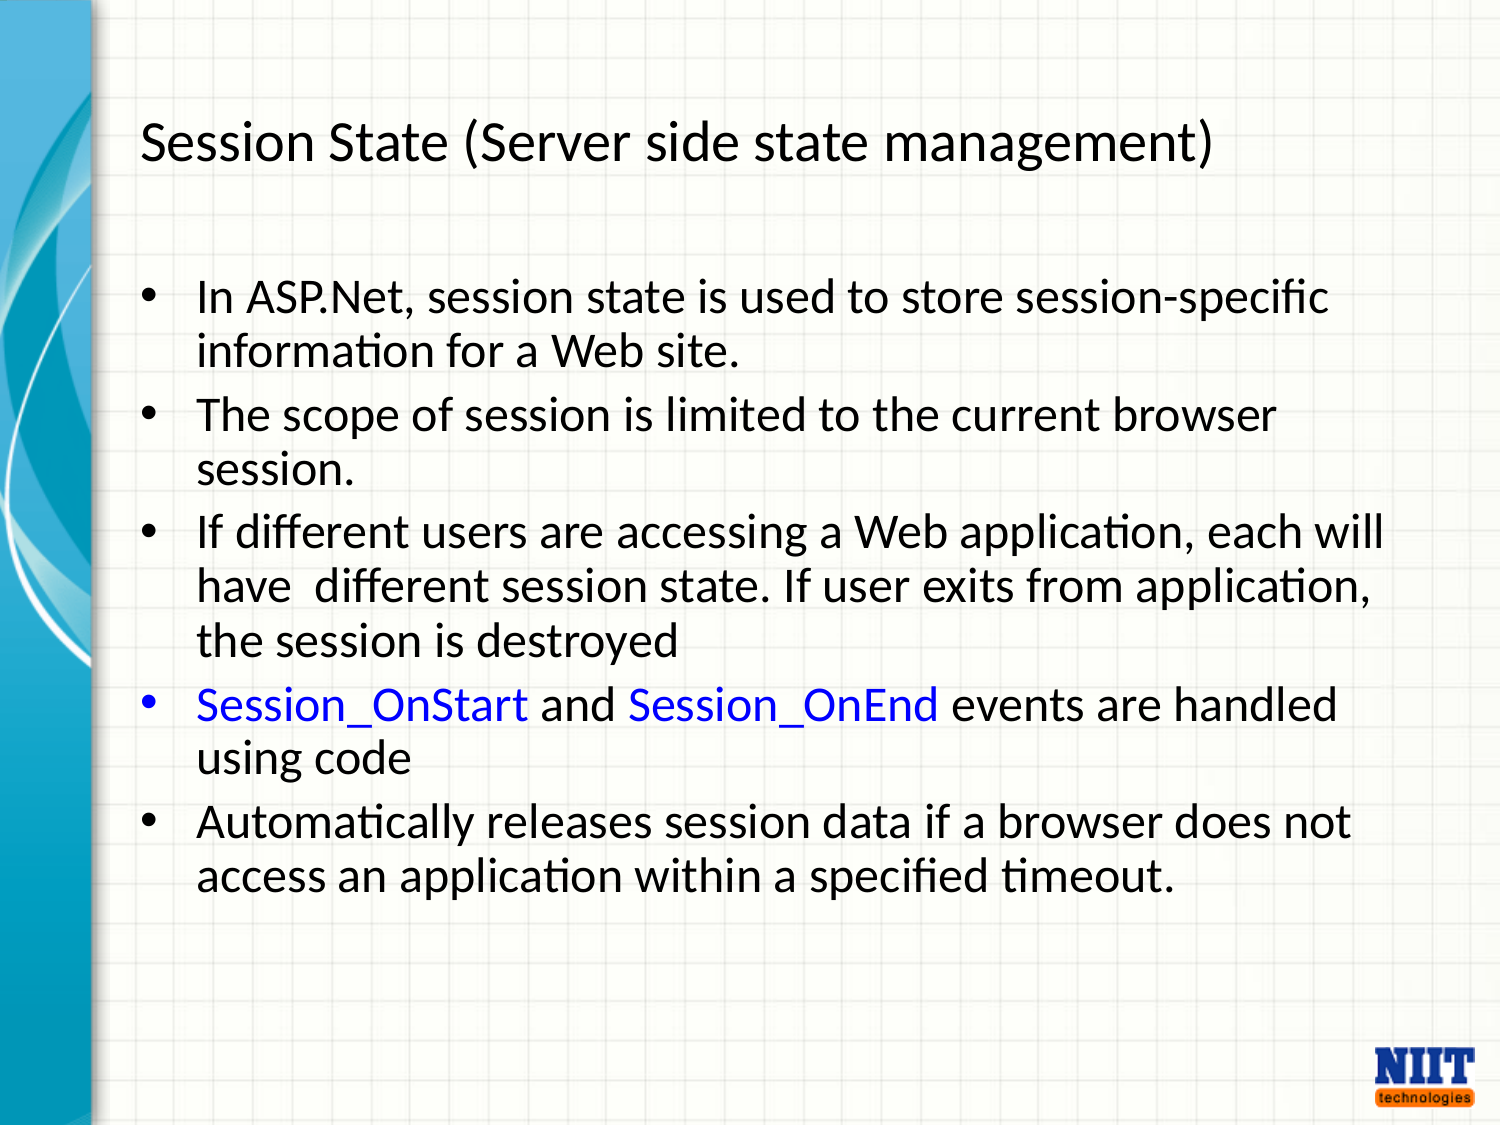

# Session State (Server side state management)
In ASP.Net, session state is used to store session-specific information for a Web site.
The scope of session is limited to the current browser session.
If different users are accessing a Web application, each will have  different session state. If user exits from application, the session is destroyed
Session_OnStart and Session_OnEnd events are handled using code
Automatically releases session data if a browser does not access an application within a specified timeout.